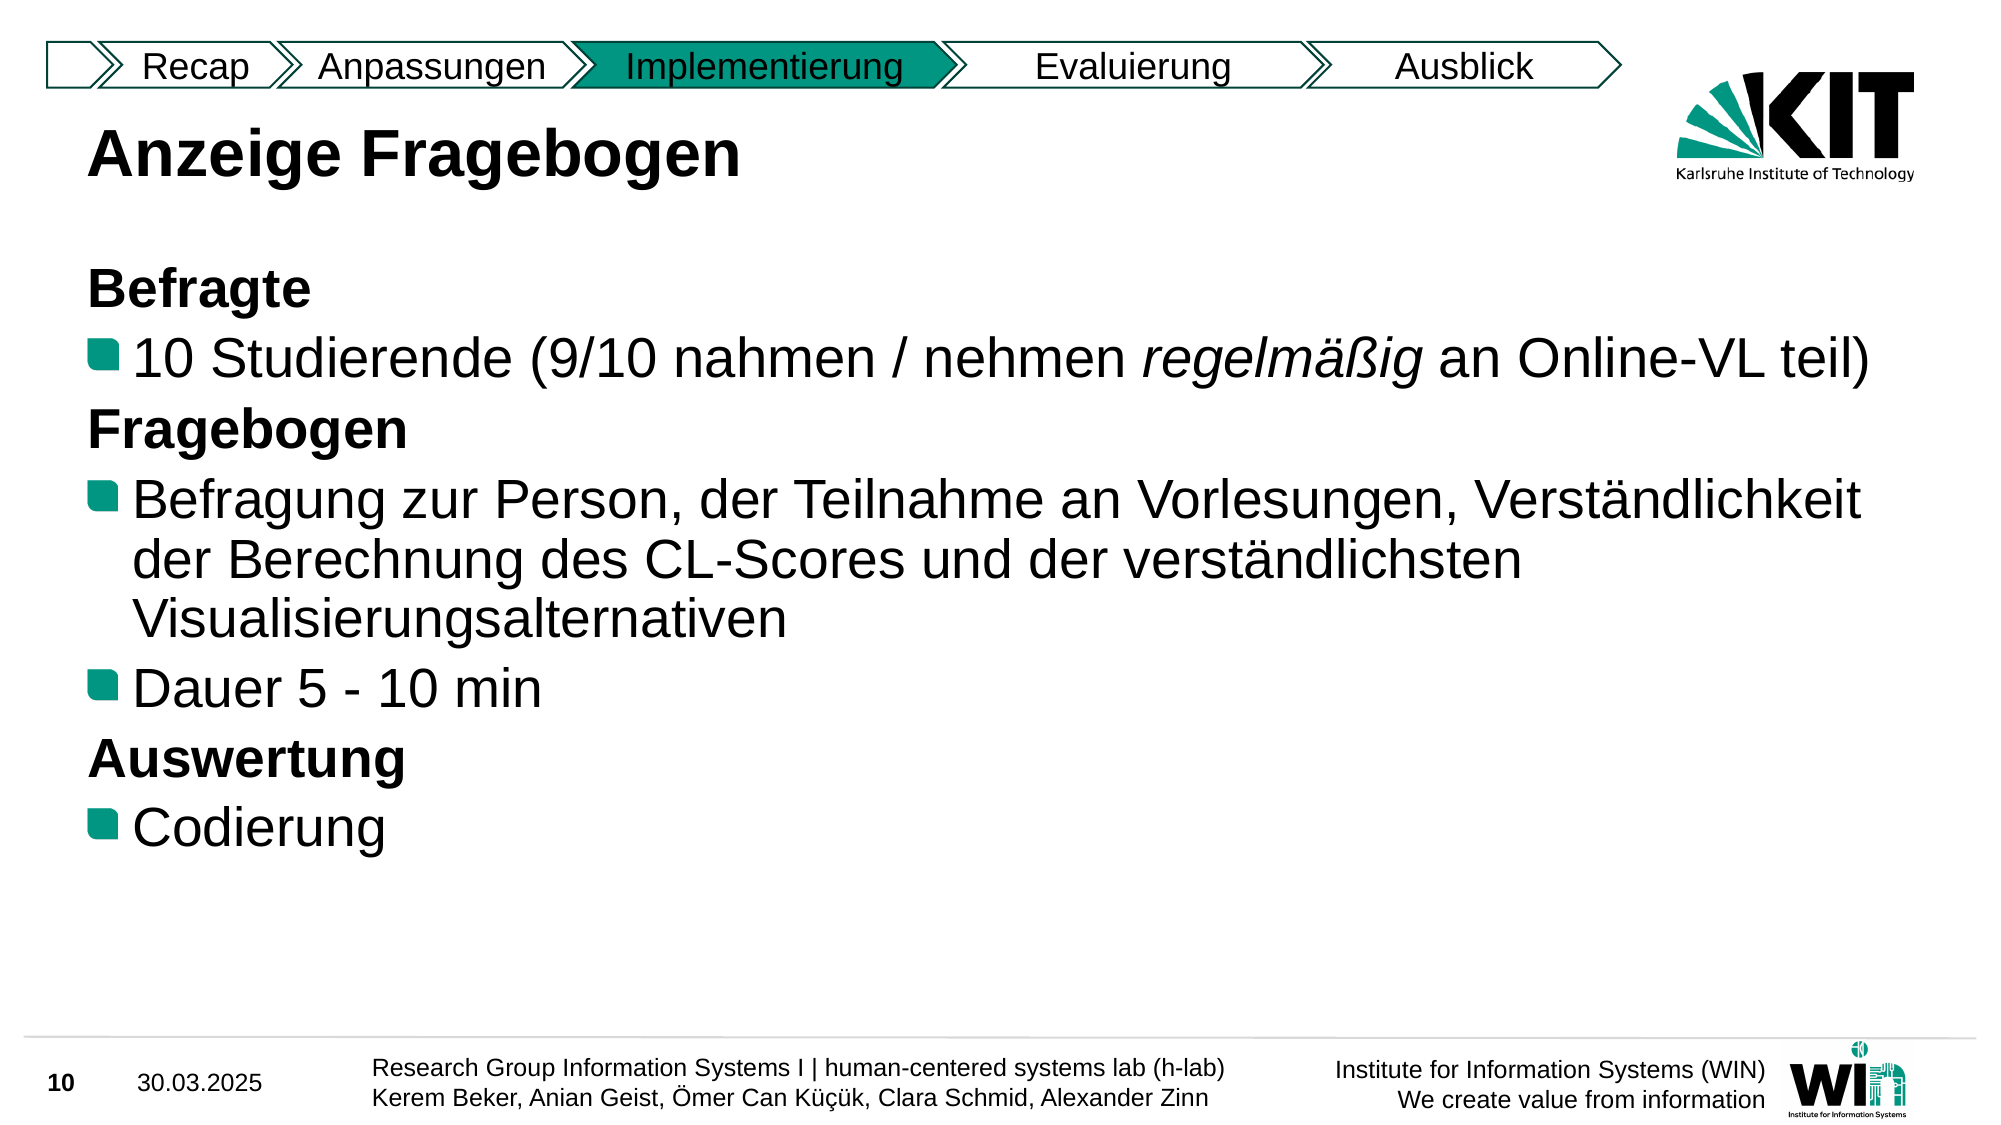

Recap
Anpassungen
Implementierung
Evaluierung
Ausblick
# Anzeige Fragebogen
Befragte
10 Studierende (9/10 nahmen / nehmen regelmäßig an Online-VL teil)
Fragebogen
Befragung zur Person, der Teilnahme an Vorlesungen, Verständlichkeit der Berechnung des CL-Scores und der verständlichsten Visualisierungsalternativen
Dauer 5 - 10 min
Auswertung
Codierung
10
30.03.2025